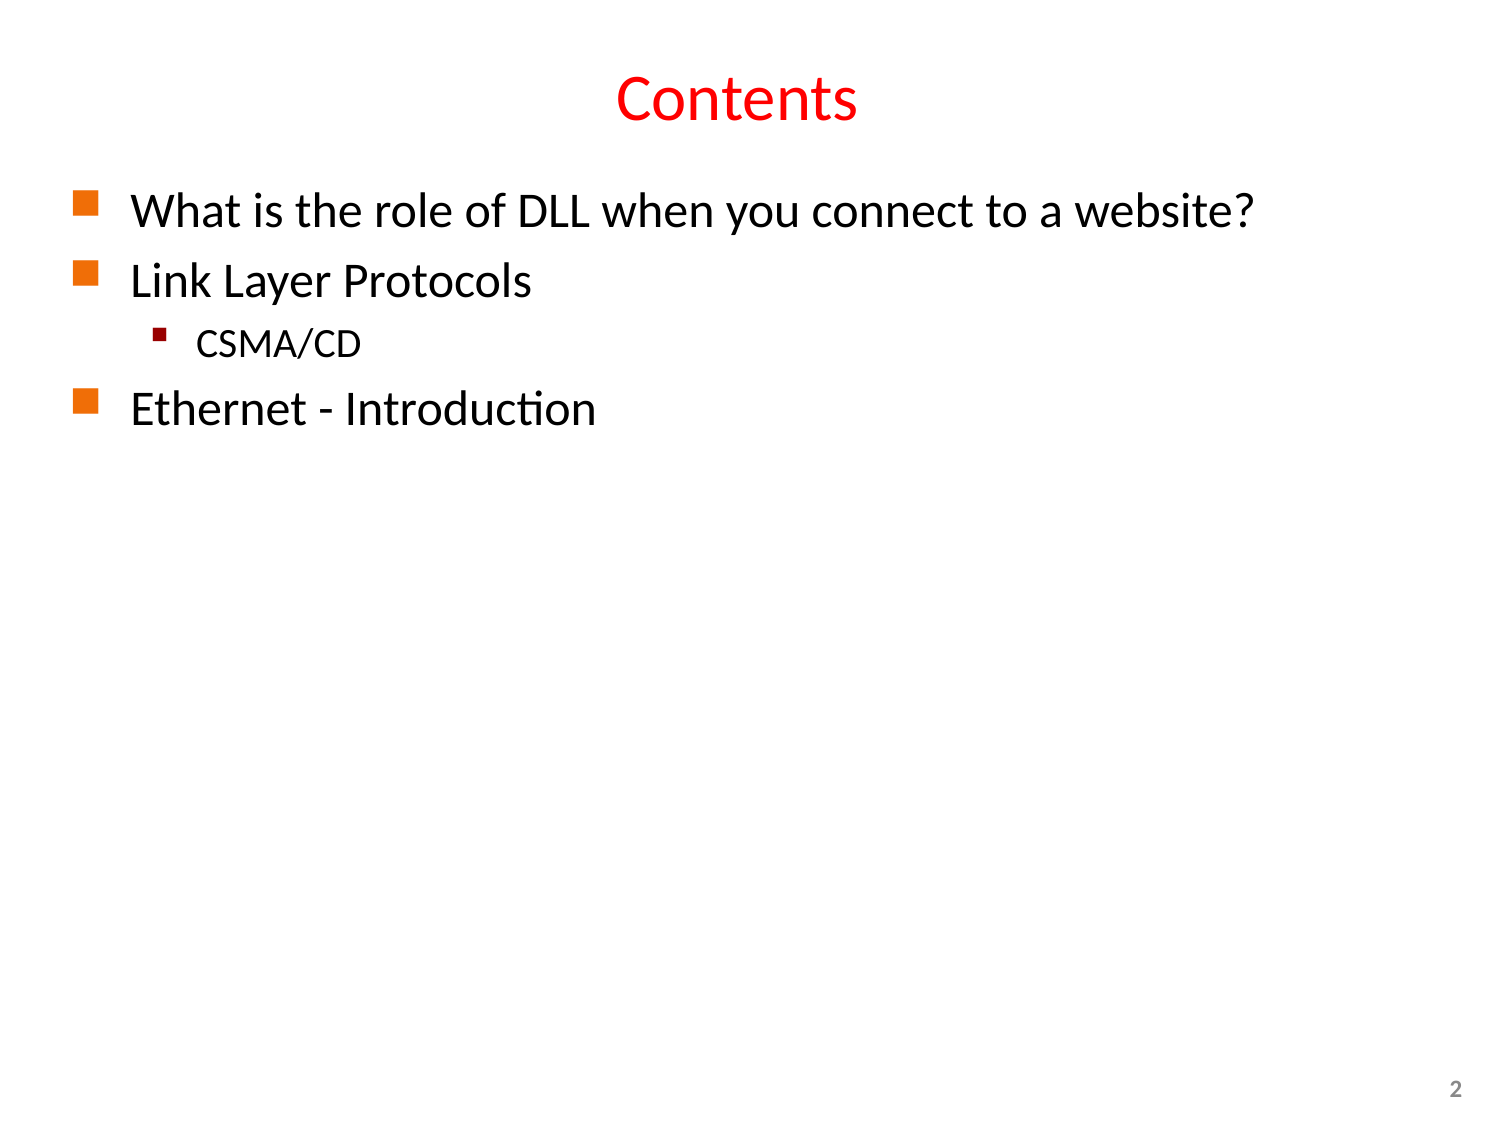

# Contents
What is the role of DLL when you connect to a website?
Link Layer Protocols
CSMA/CD
Ethernet - Introduction